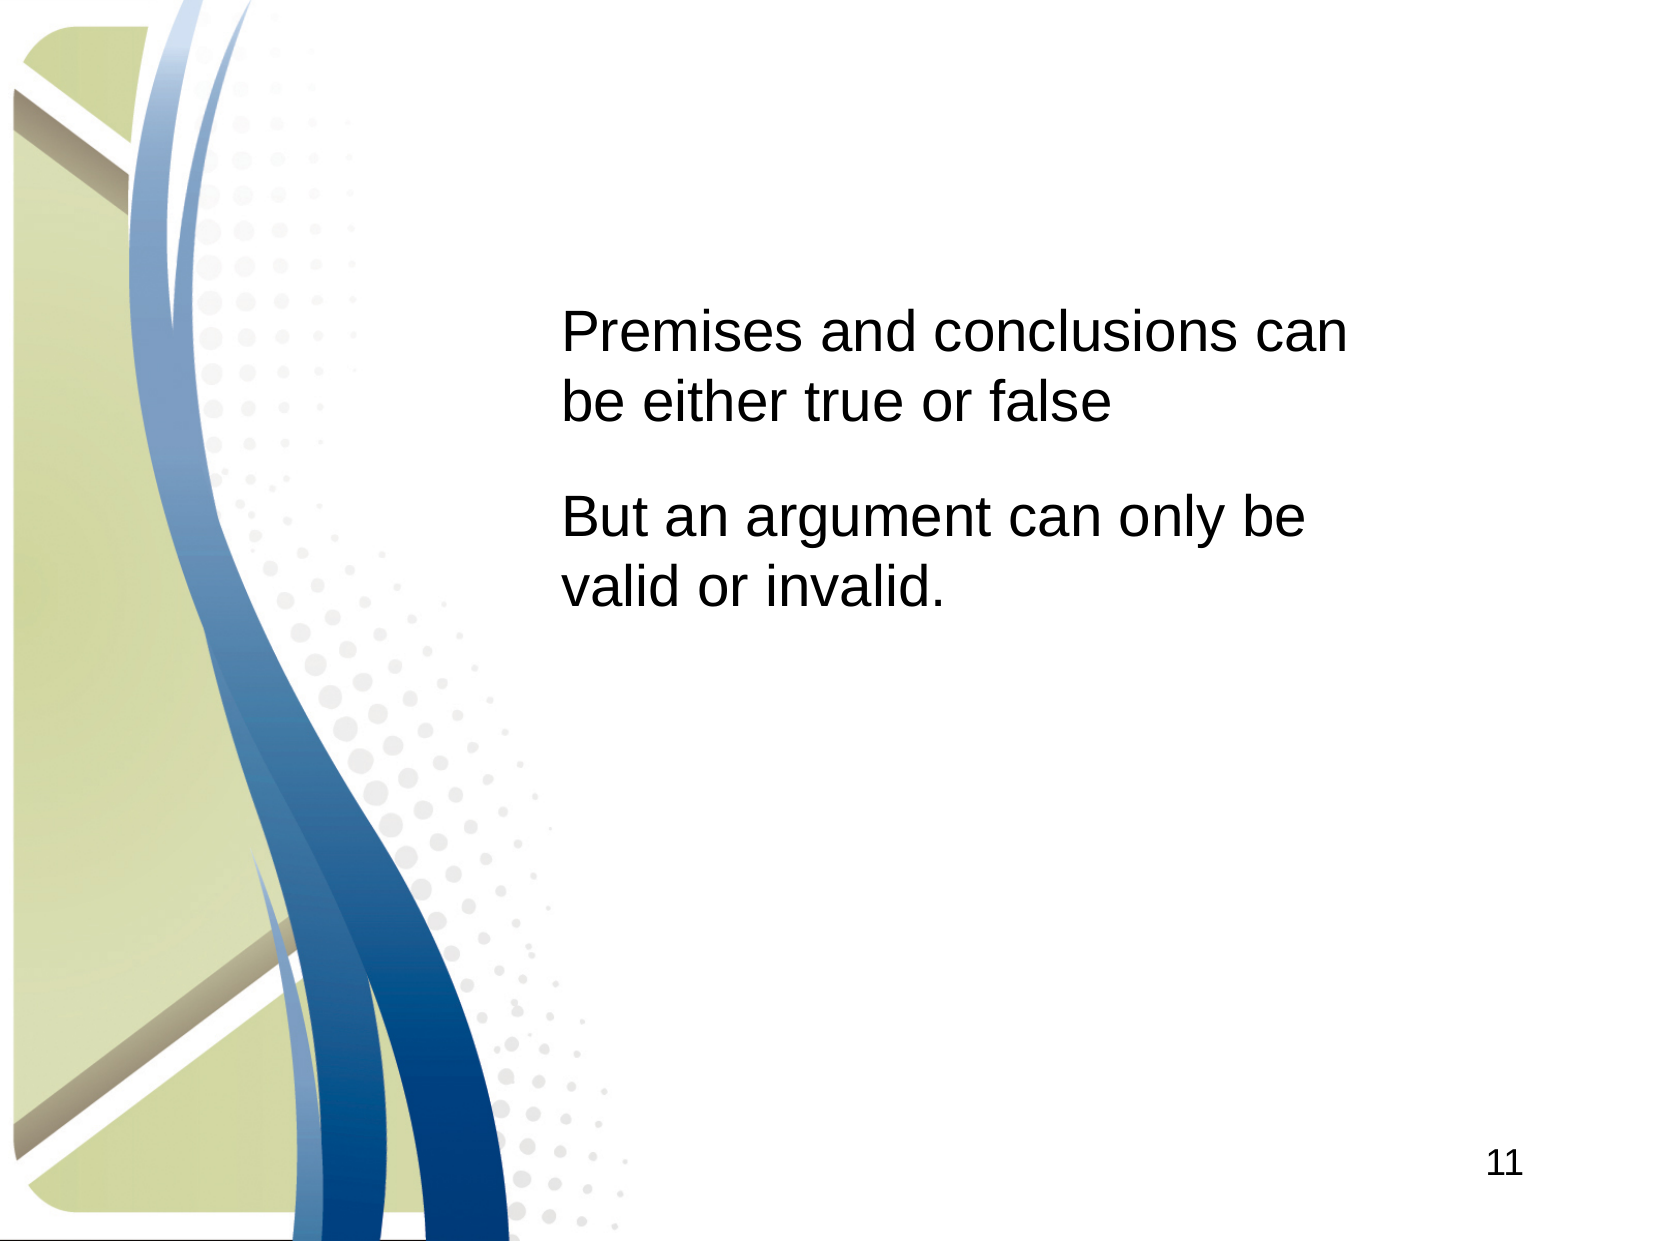

Premises and conclusions can be either true or false

But an argument can only be valid or invalid.
11